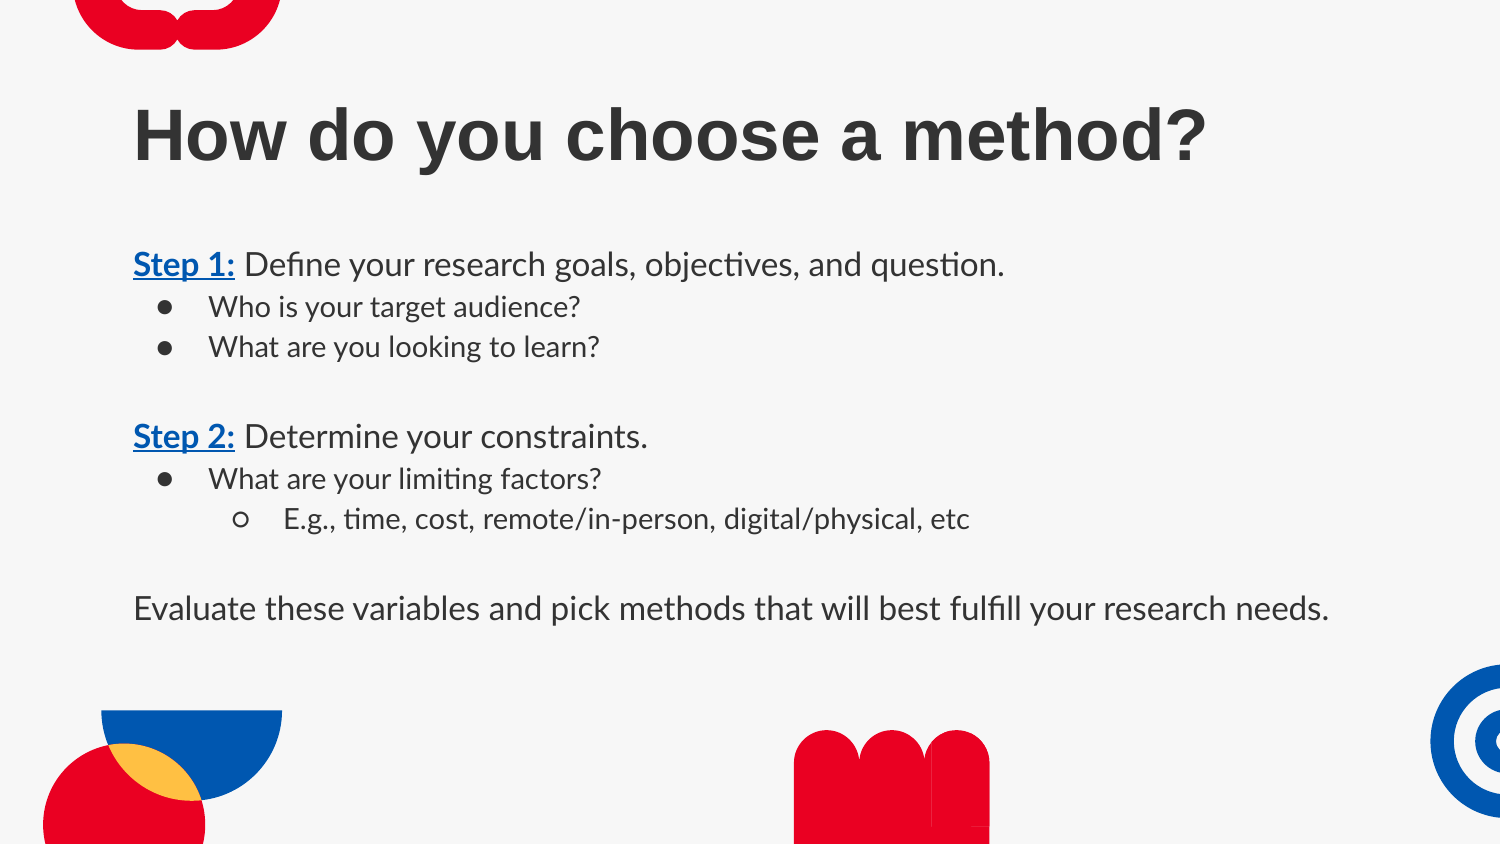

# How do you choose a method?
Step 1: Define your research goals, objectives, and question.
Who is your target audience?
What are you looking to learn?

Step 2: Determine your constraints.
What are your limiting factors?
E.g., time, cost, remote/in-person, digital/physical, etc

Evaluate these variables and pick methods that will best fulfill your research needs.